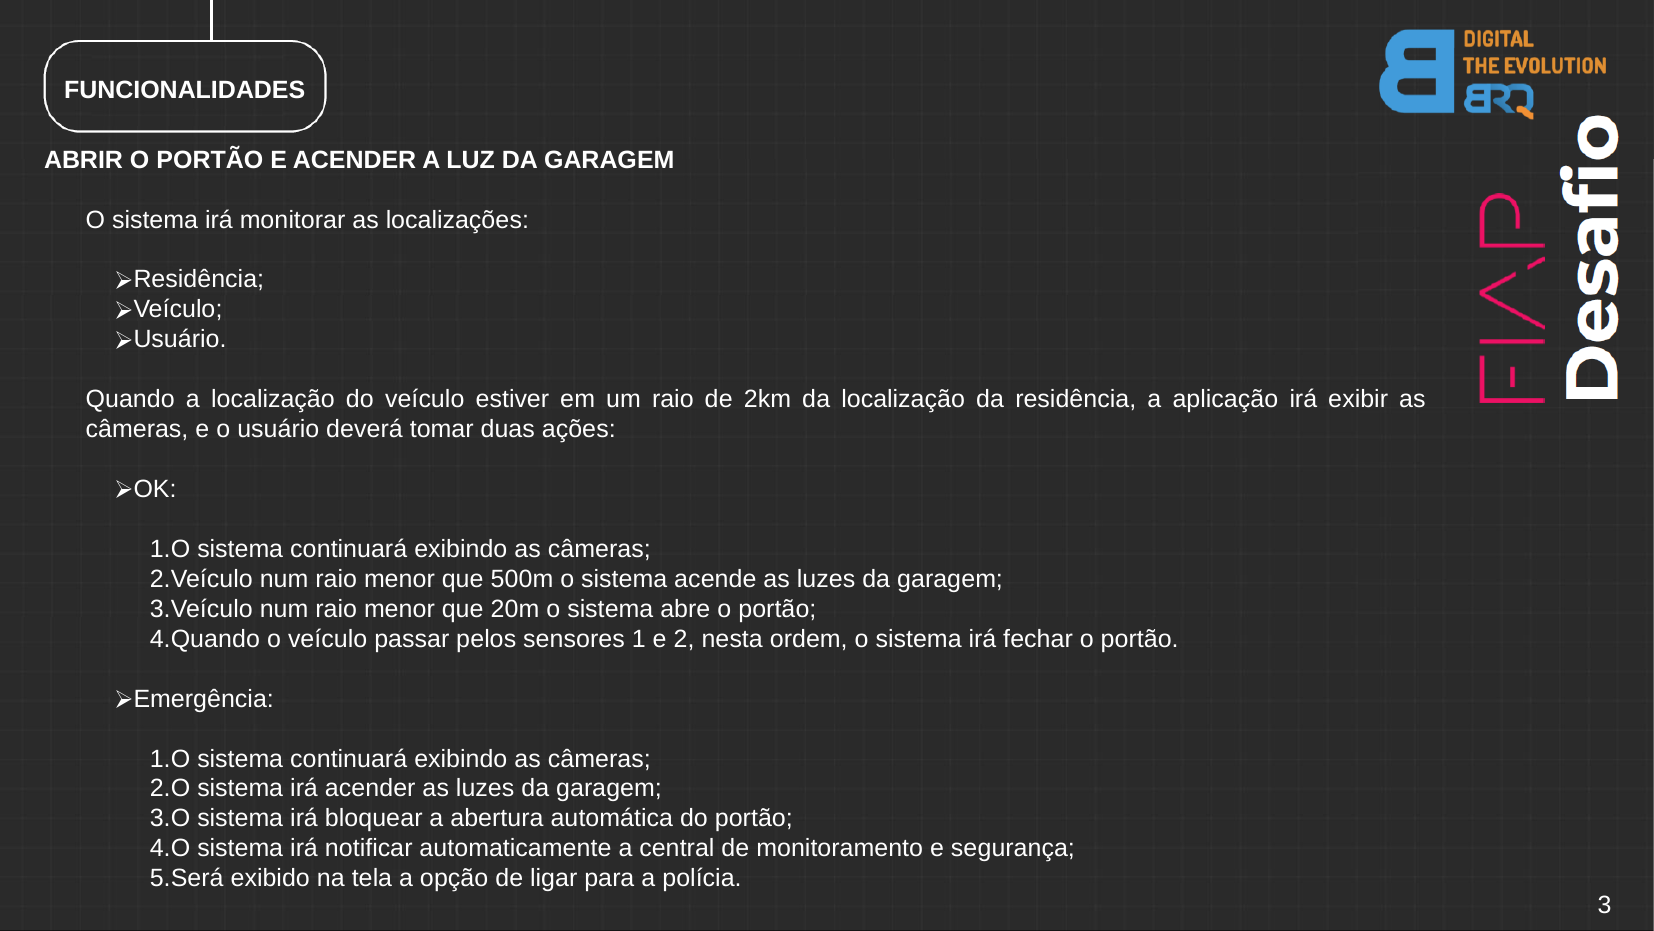

FUNCIONALIDADES
ABRIR O PORTÃO E ACENDER A LUZ DA GARAGEM

O sistema irá monitorar as localizações:

Residência;
Veículo;
Usuário.

Quando a localização do veículo estiver em um raio de 2km da localização da residência, a aplicação irá exibir as câmeras, e o usuário deverá tomar duas ações:

OK:

O sistema continuará exibindo as câmeras;
Veículo num raio menor que 500m o sistema acende as luzes da garagem;
Veículo num raio menor que 20m o sistema abre o portão;
Quando o veículo passar pelos sensores 1 e 2, nesta ordem, o sistema irá fechar o portão.

Emergência:

O sistema continuará exibindo as câmeras;
O sistema irá acender as luzes da garagem;
O sistema irá bloquear a abertura automática do portão;
O sistema irá notificar automaticamente a central de monitoramento e segurança;
Será exibido na tela a opção de ligar para a polícia.